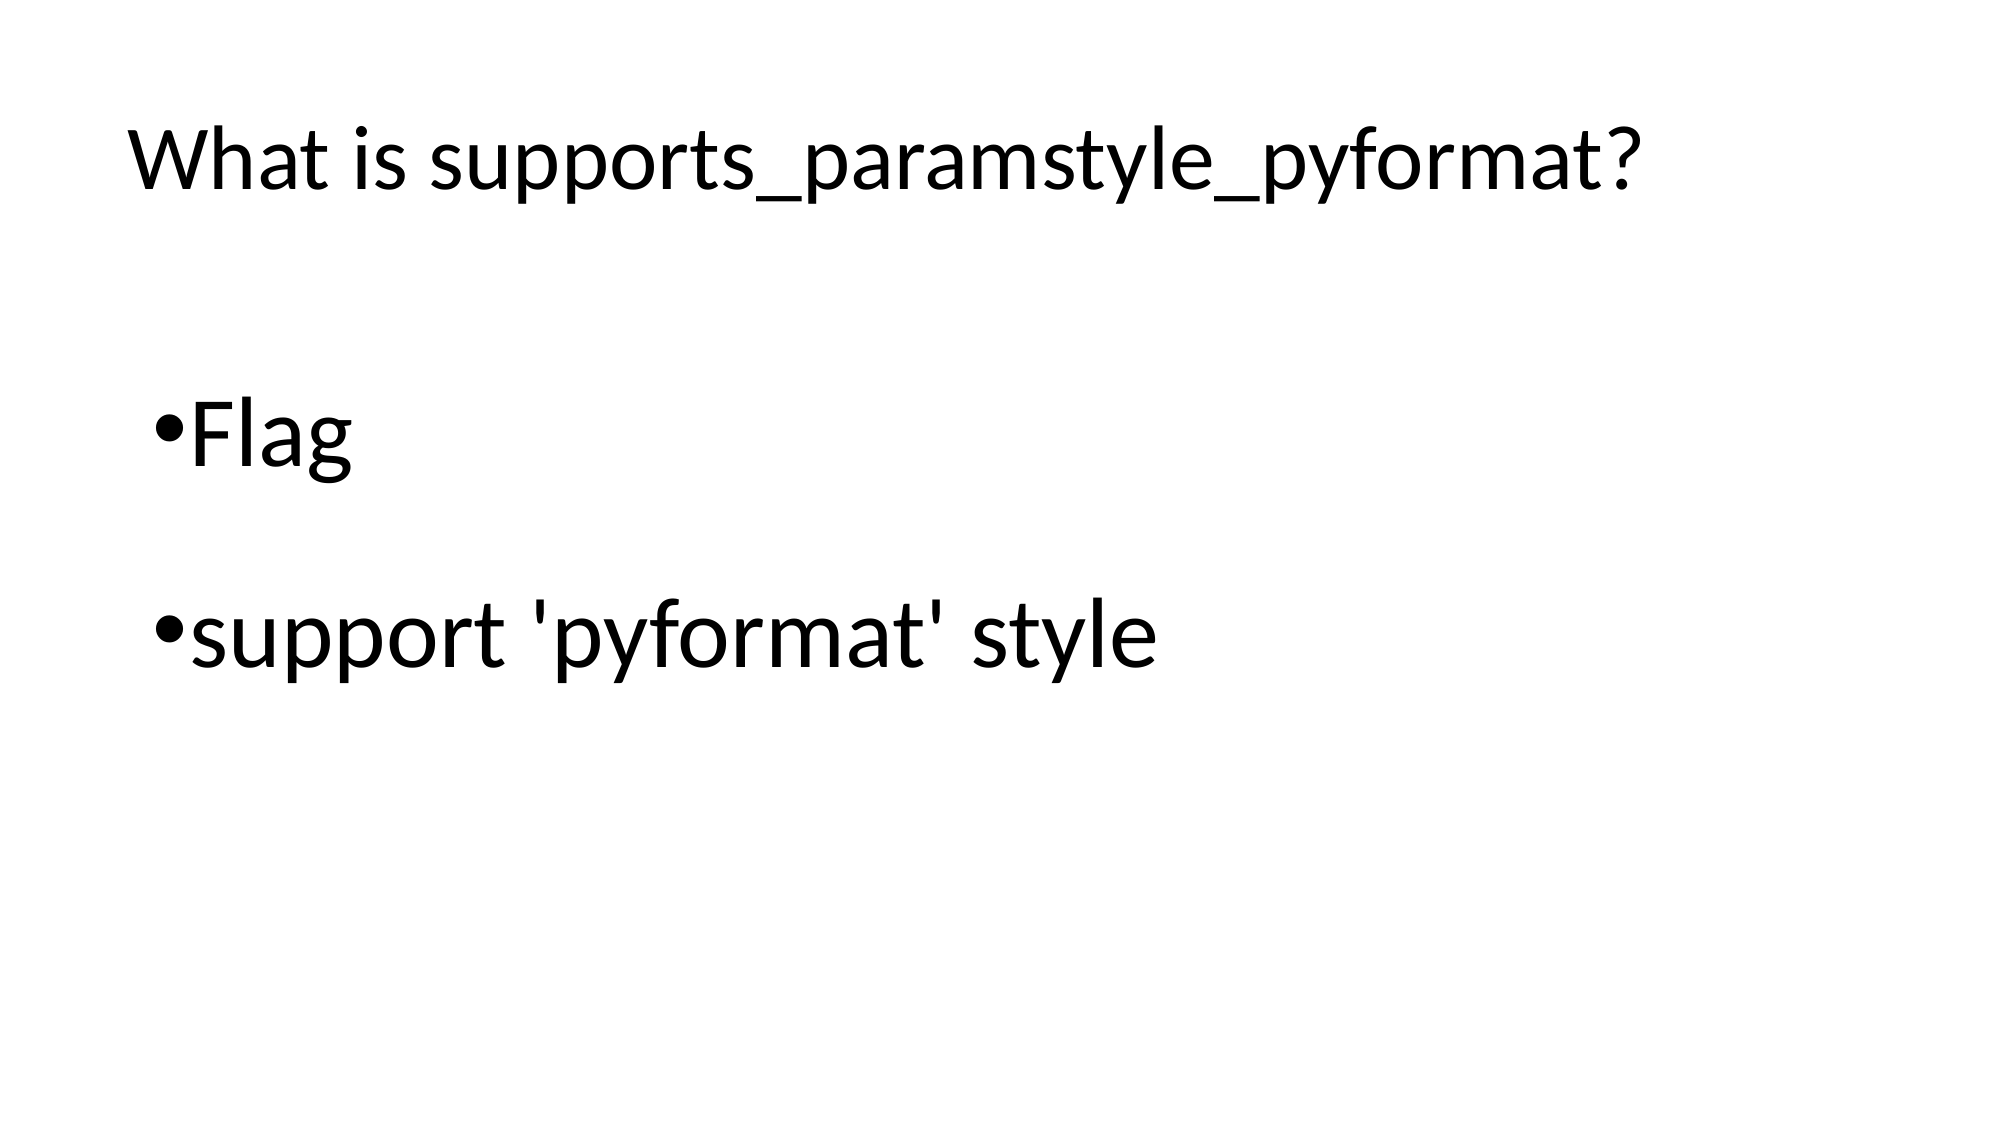

# What is supports_paramstyle_pyformat?
Flag
support 'pyformat' style